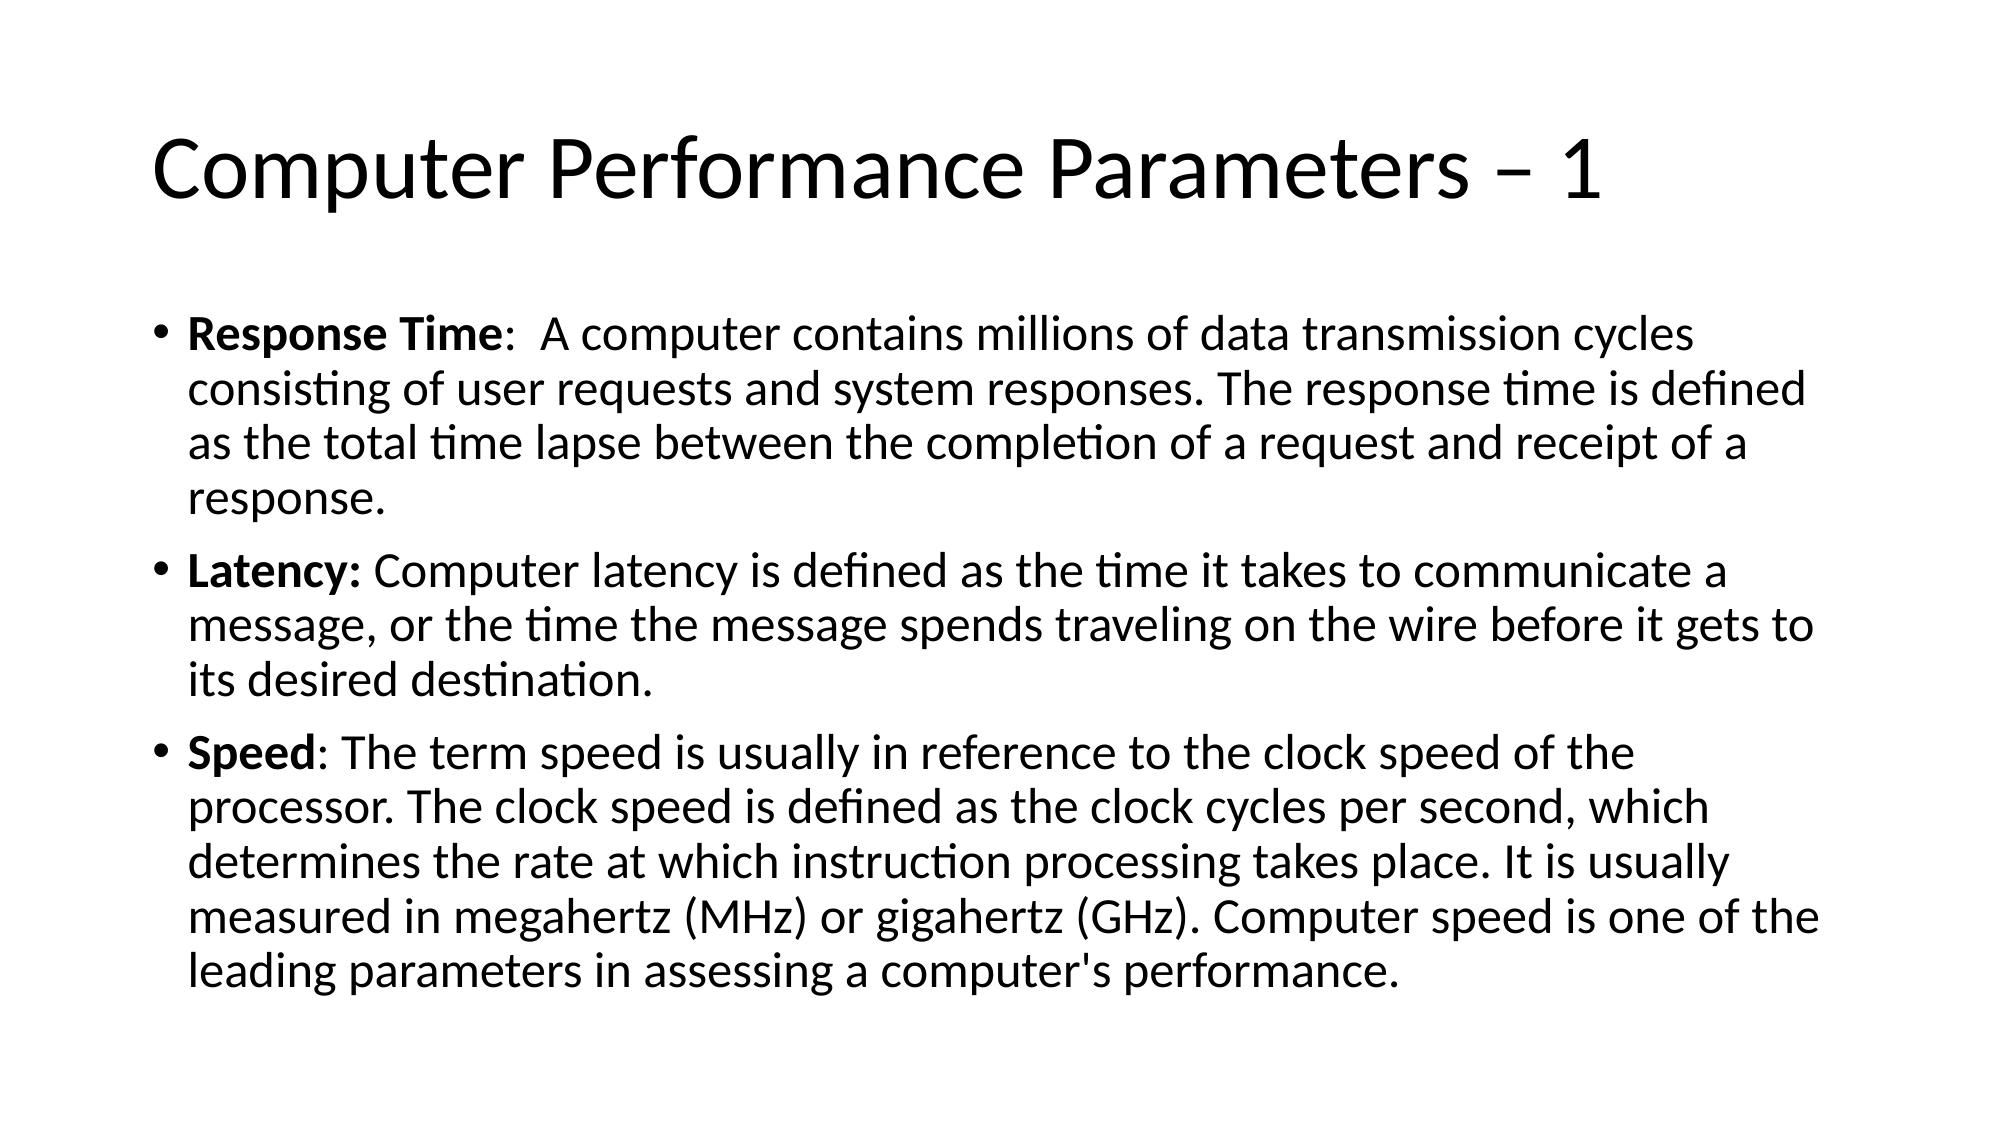

# Computer Performance Parameters – 1
Response Time:  A computer contains millions of data transmission cycles consisting of user requests and system responses. The response time is defined as the total time lapse between the completion of a request and receipt of a response.
Latency: Computer latency is defined as the time it takes to communicate a message, or the time the message spends traveling on the wire before it gets to its desired destination.
Speed: The term speed is usually in reference to the clock speed of the processor. The clock speed is defined as the clock cycles per second, which determines the rate at which instruction processing takes place. It is usually measured in megahertz (MHz) or gigahertz (GHz). Computer speed is one of the leading parameters in assessing a computer's performance.